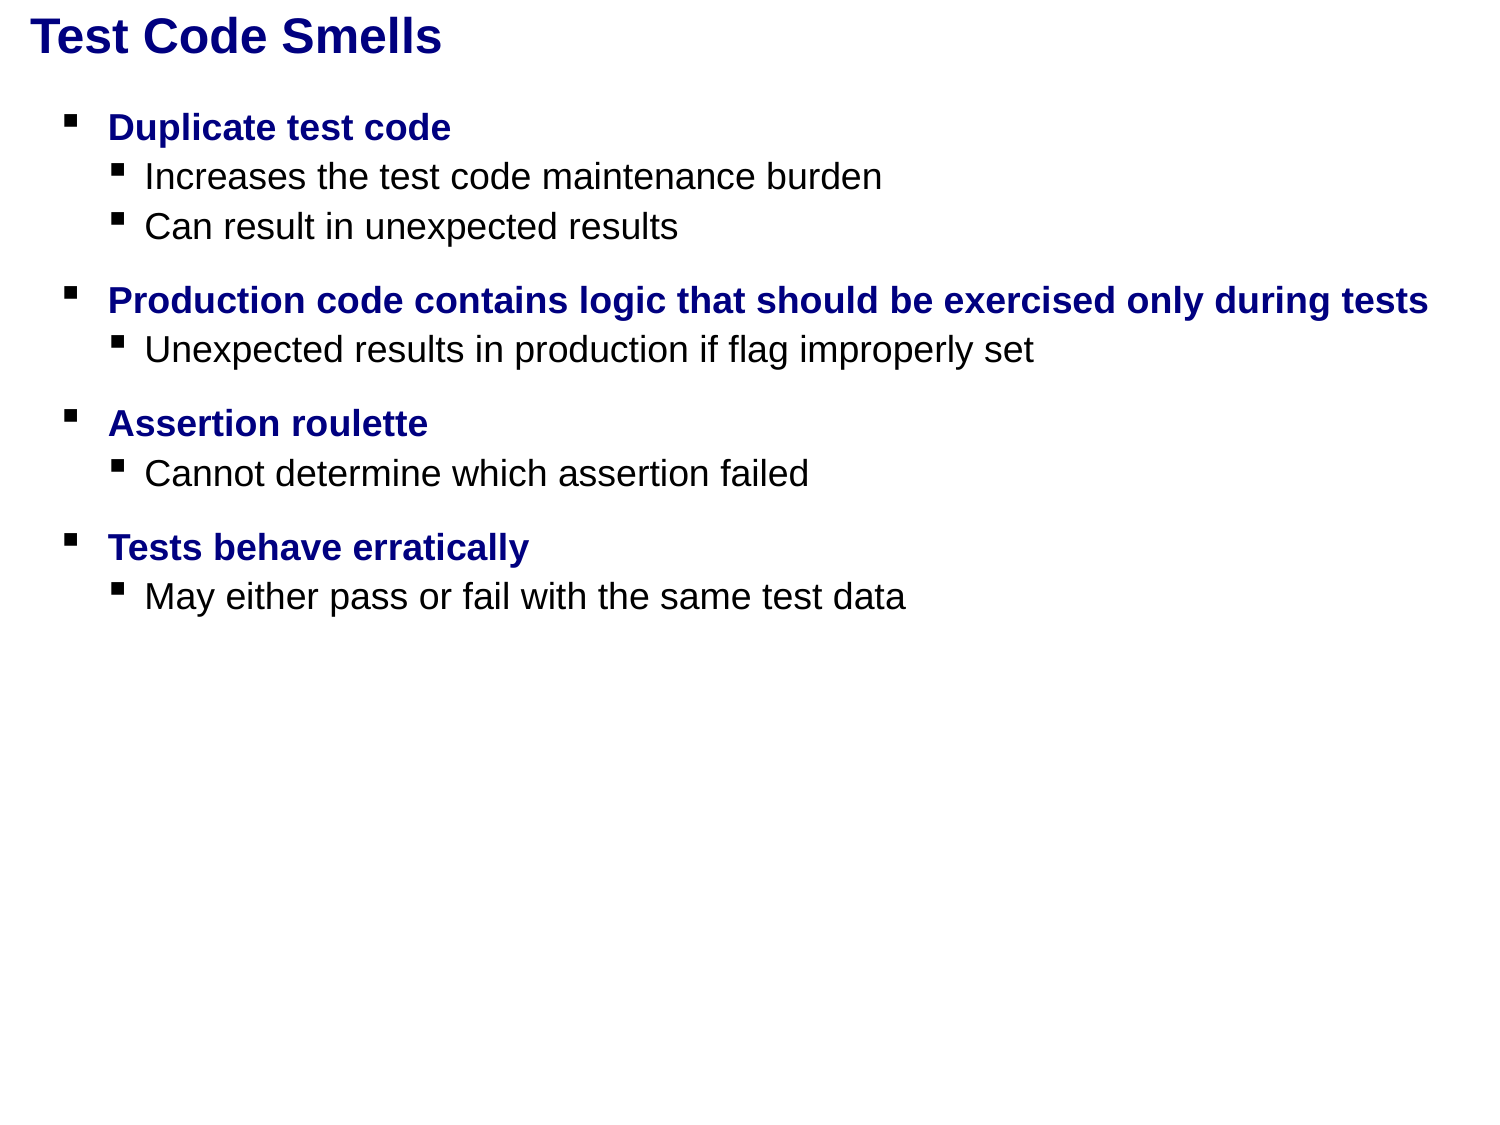

# Test Code Smells
Duplicate test code
Increases the test code maintenance burden
Can result in unexpected results
Production code contains logic that should be exercised only during tests
Unexpected results in production if flag improperly set
Assertion roulette
Cannot determine which assertion failed
Tests behave erratically
May either pass or fail with the same test data